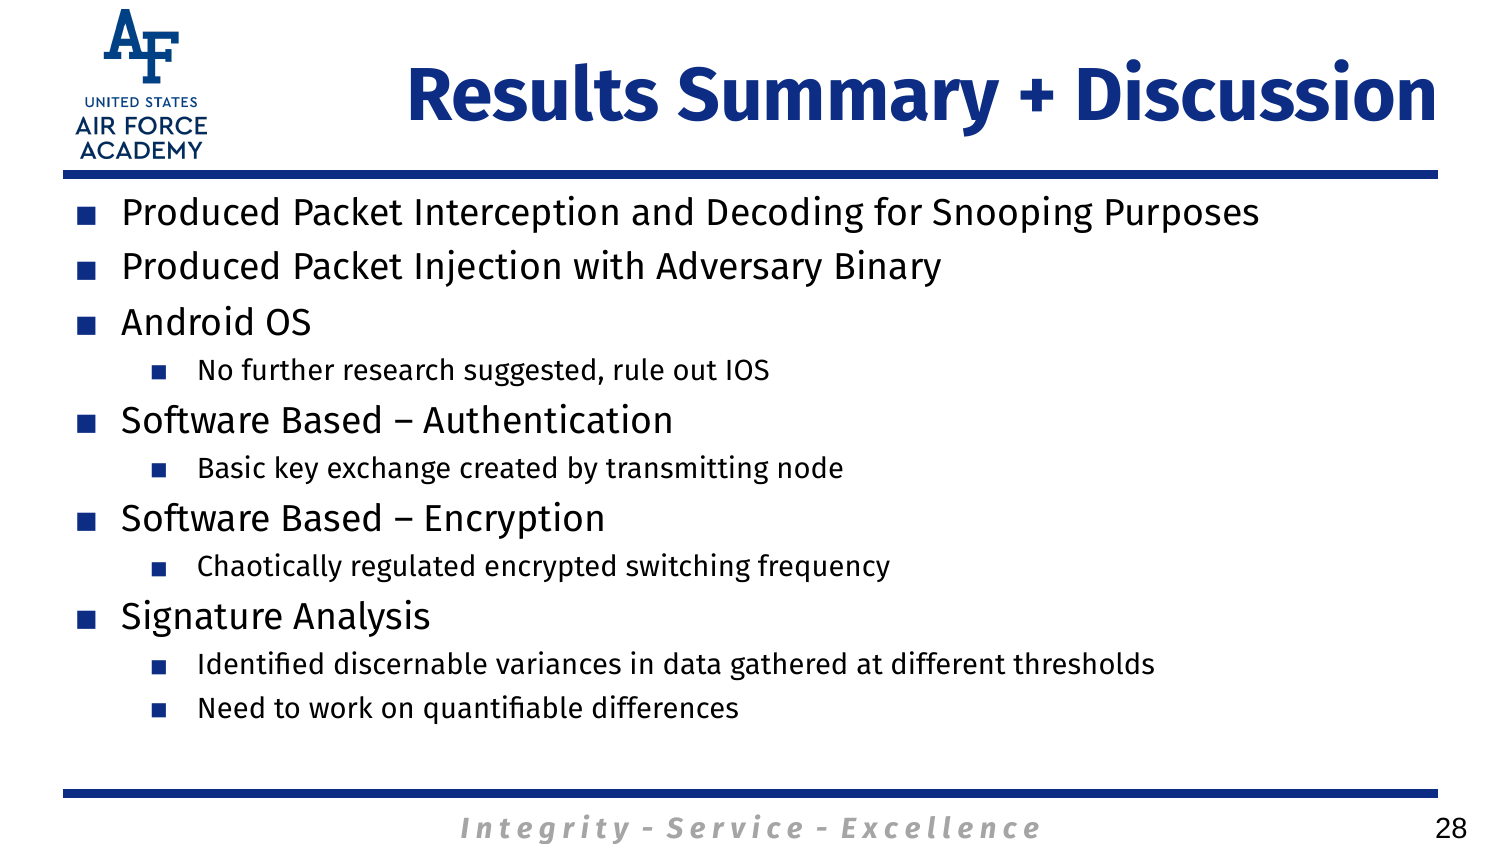

# Results Summary + Discussion
Produced Packet Interception and Decoding for Snooping Purposes
Produced Packet Injection with Adversary Binary
Android OS
No further research suggested, rule out IOS
Software Based – Authentication
Basic key exchange created by transmitting node
Software Based – Encryption
Chaotically regulated encrypted switching frequency
Signature Analysis
Identified discernable variances in data gathered at different thresholds
Need to work on quantifiable differences

28